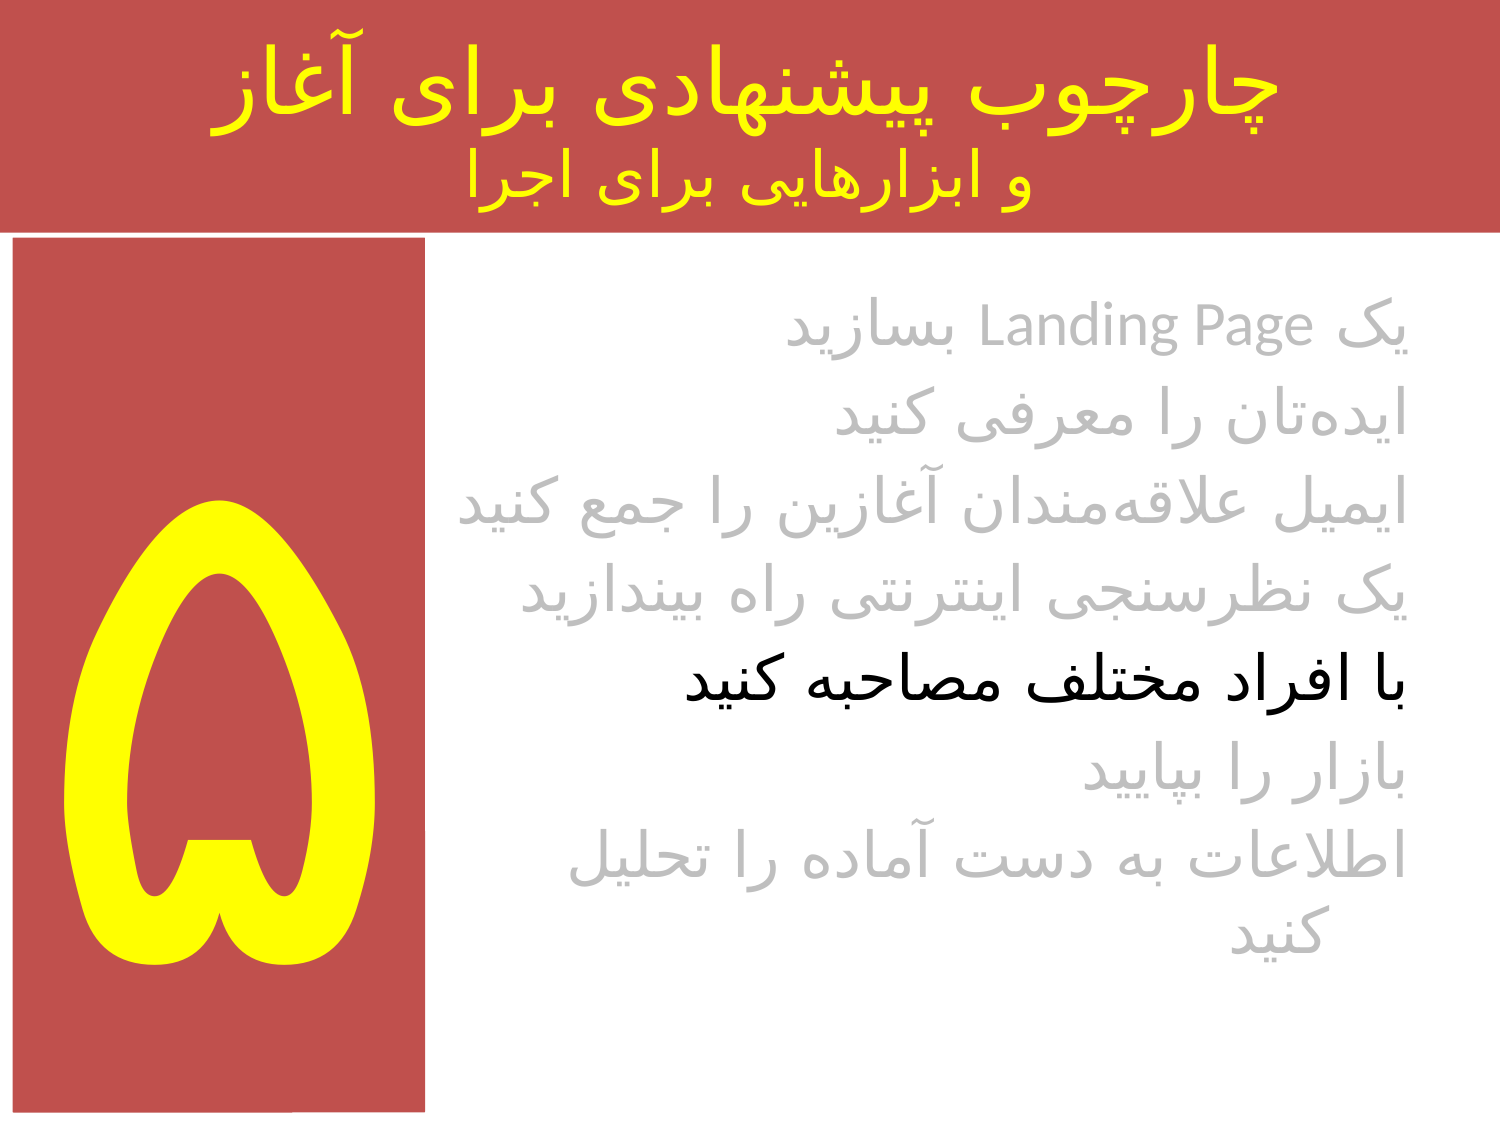

# چارچوب پیشنهادی برای آغاز و ابزارهایی برای اجرا
۵
یک Landing Page بسازید
ایده‌تان را معرفی کنید
ایمیل علاقه‌مندان آغازین را جمع کنید
یک نظرسنجی اینترنتی راه بیندازید
با افراد مختلف مصاحبه کنید
بازار را بپایید
اطلاعات به دست آماده را تحلیل کنید